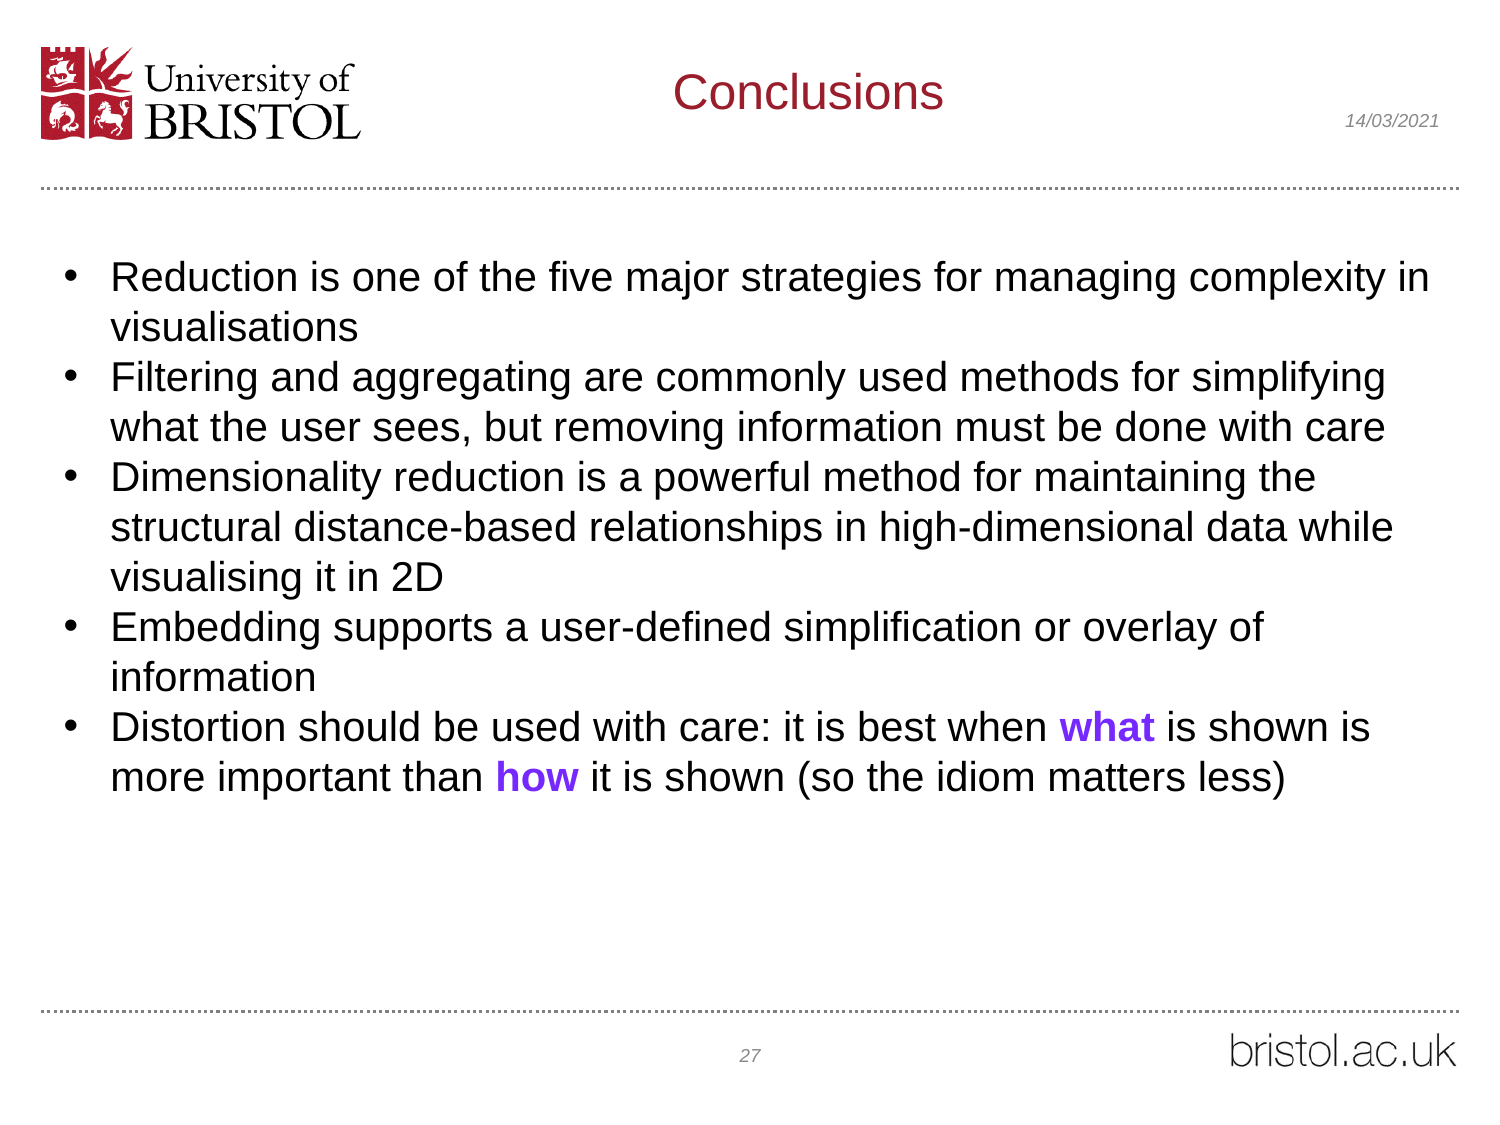

# Conclusions
14/03/2021
Reduction is one of the five major strategies for managing complexity in visualisations
Filtering and aggregating are commonly used methods for simplifying what the user sees, but removing information must be done with care
Dimensionality reduction is a powerful method for maintaining the structural distance-based relationships in high-dimensional data while visualising it in 2D
Embedding supports a user-defined simplification or overlay of information
Distortion should be used with care: it is best when what is shown is more important than how it is shown (so the idiom matters less)

27